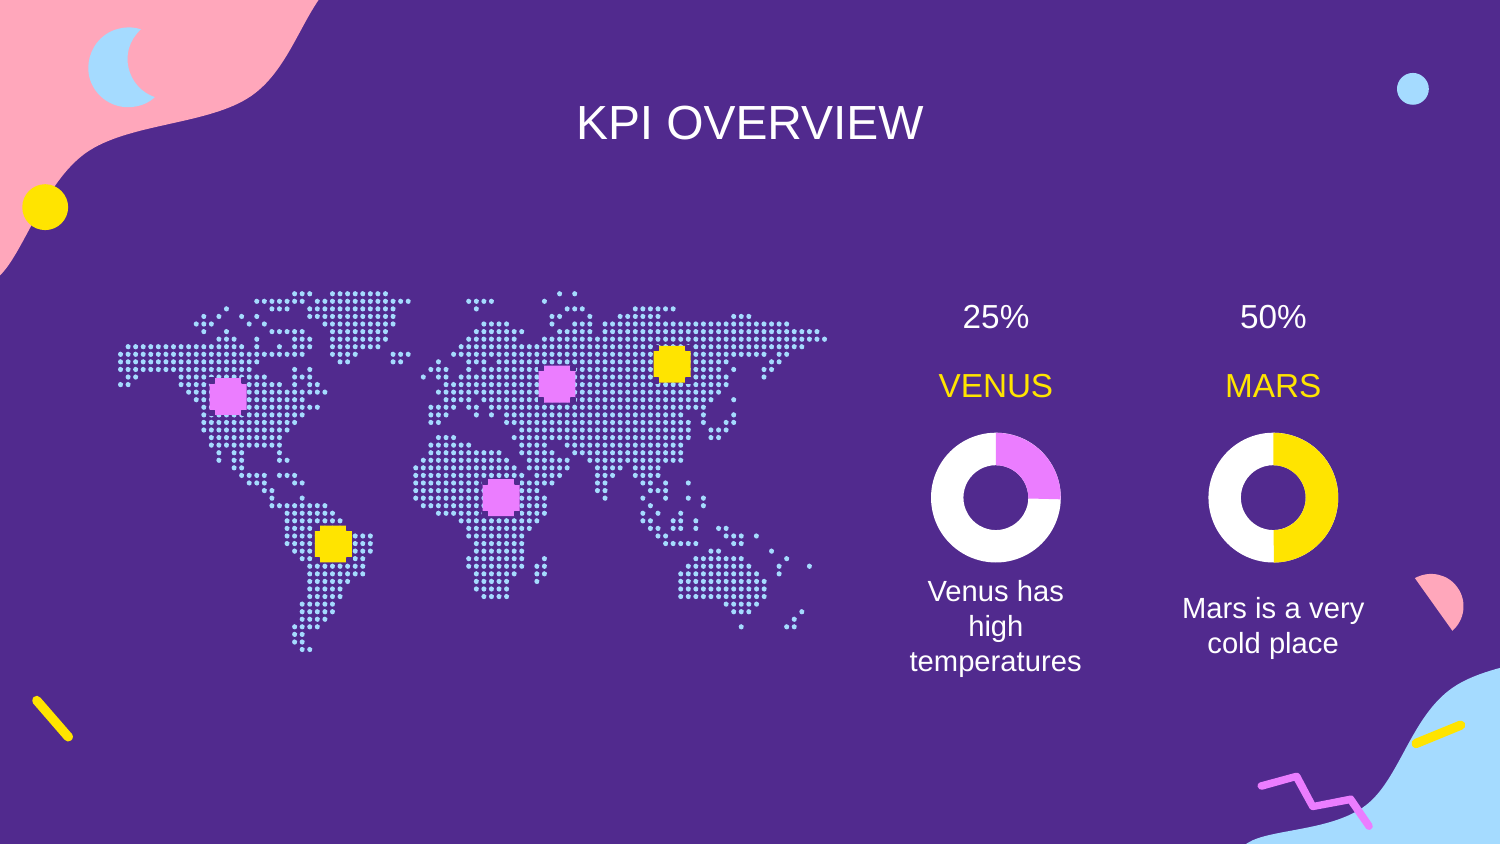

# KPI OVERVIEW
25%
50%

VENUS
MARS

Venus has high temperatures
Mars is a very cold place